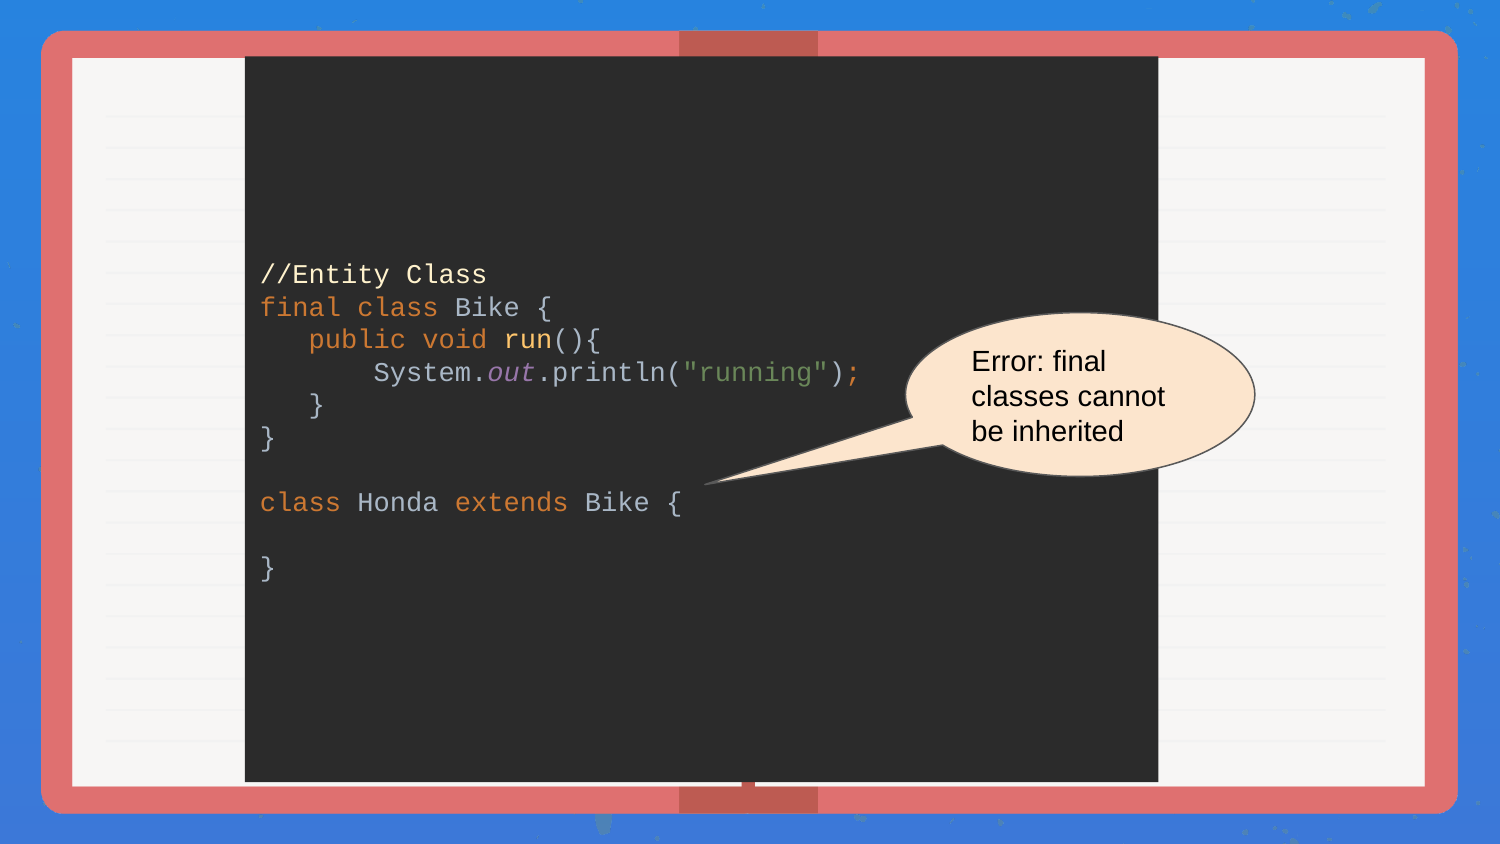

# //Entity Class
final class Bike {
   public void run(){
       System.out.println("running");
   }
}

class Honda extends Bike {

}

Error: final classes cannot be inherited